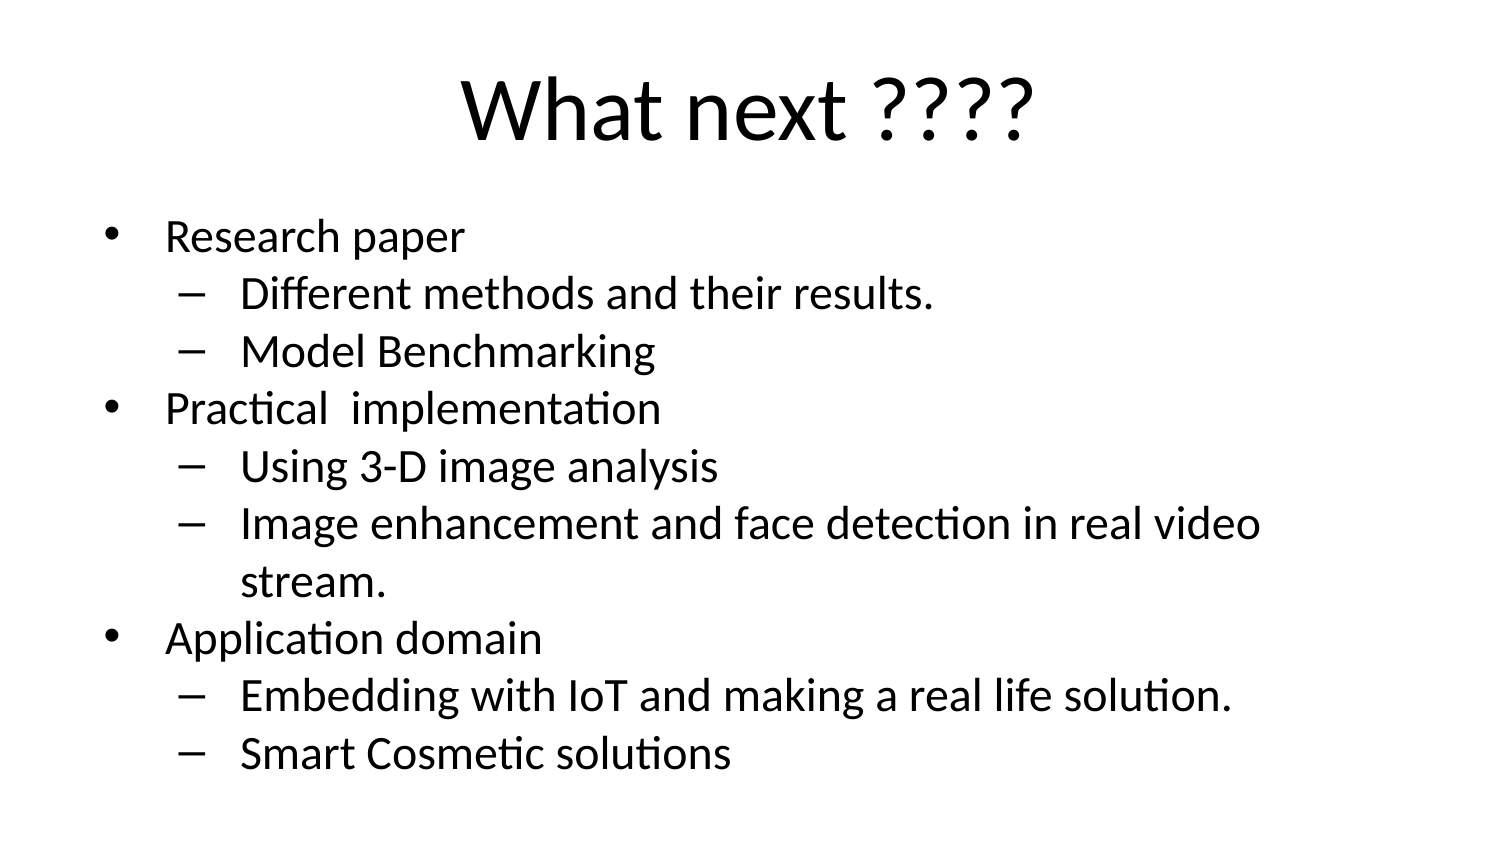

# What next ????
Research paper
Different methods and their results.
Model Benchmarking
Practical  implementation
Using 3-D image analysis
Image enhancement and face detection in real video stream.
Application domain
Embedding with IoT and making a real life solution.
Smart Cosmetic solutions